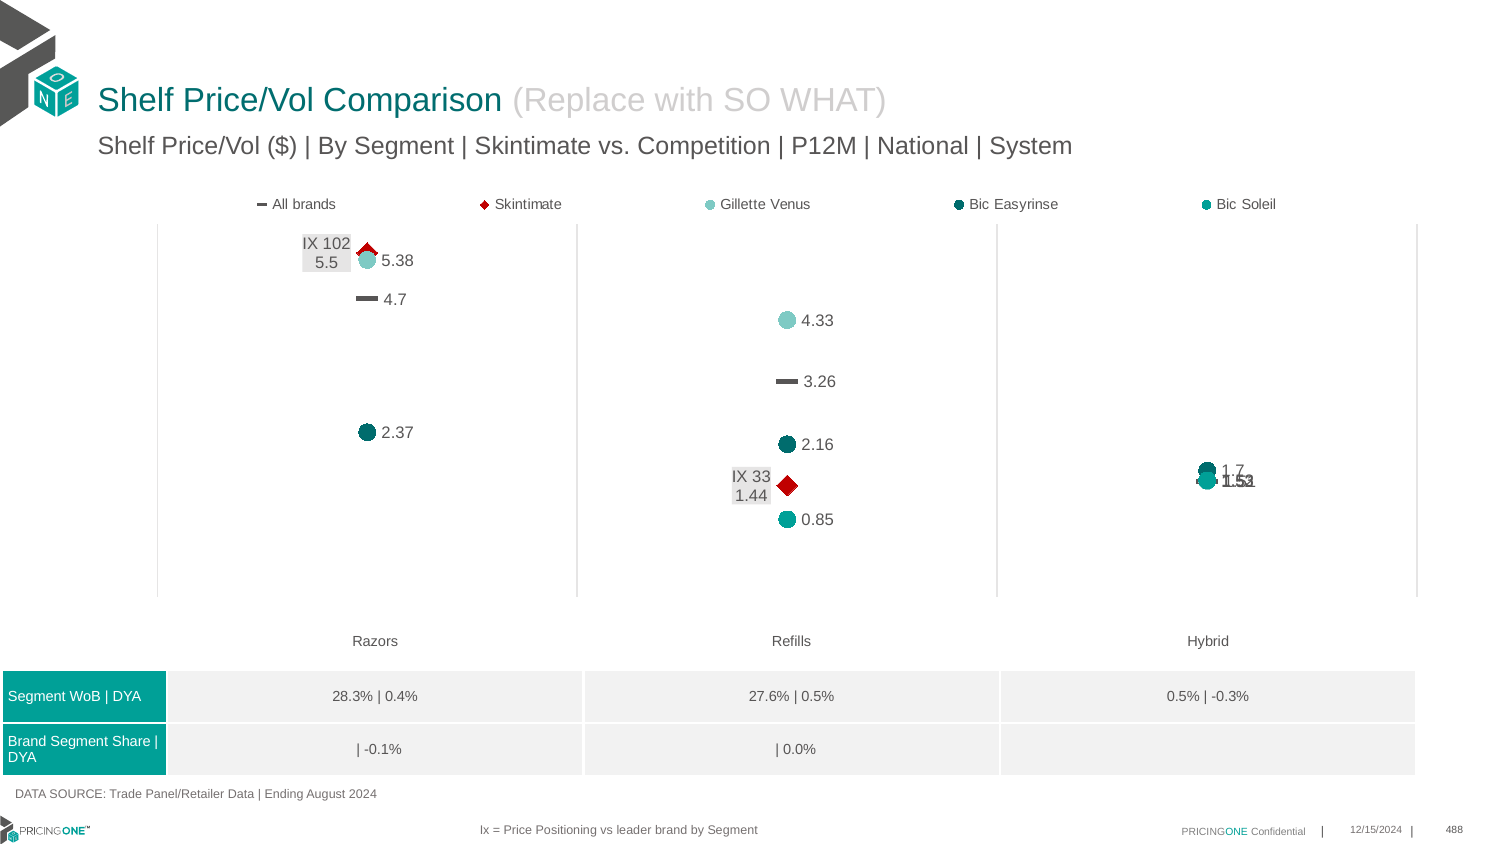

# Shelf Price/Vol Comparison (Replace with SO WHAT)
Shelf Price/Vol ($) | By Segment | Skintimate vs. Competition | P12M | National | System

### Chart

| Category | All brands | Skintimate | Gillette Venus | Bic Easyrinse | Bic Soleil |
|---|---|---|---|---|---|
| IX 102 | 4.7 | 5.5 | 5.38 | 2.37 | None |
| IX 33 | 3.26 | 1.44 | 4.33 | 2.16 | 0.85 |
| None | 1.51 | None | 1.52 | 1.7 | 1.53 |
|  | Razors | Refills | Hybrid |
| --- | --- | --- | --- |
| Segment WoB | DYA | 28.3% | 0.4% | 27.6% | 0.5% | 0.5% | -0.3% |
| Brand Segment Share | DYA | | -0.1% | | 0.0% |  |
DATA SOURCE: Trade Panel/Retailer Data | Ending August 2024
Ix = Price Positioning vs leader brand by Segment
12/15/2024
488